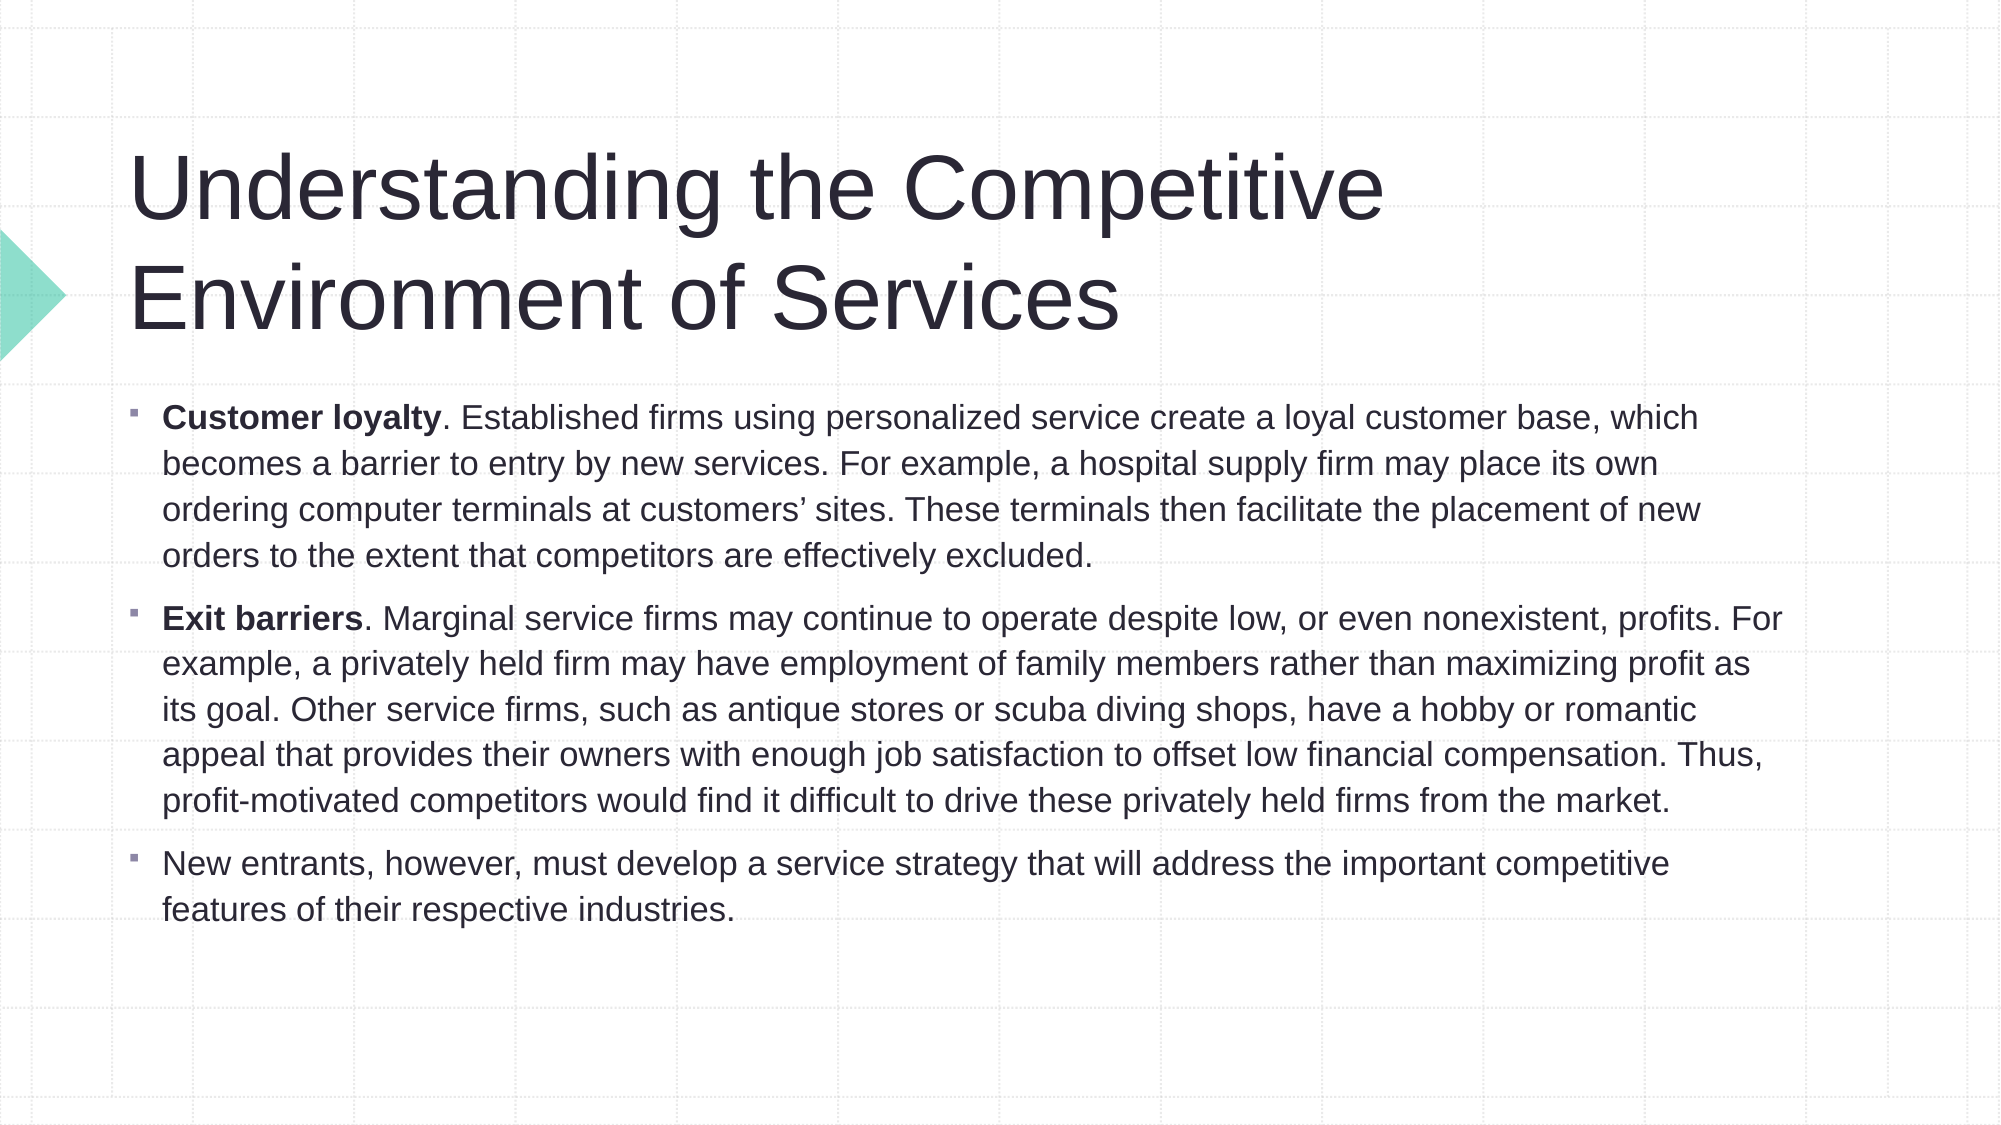

# Understanding the Competitive Environment of Services
Customer loyalty. Established firms using personalized service create a loyal customer base, which becomes a barrier to entry by new services. For example, a hospital supply firm may place its own ordering computer terminals at customers’ sites. These terminals then facilitate the placement of new orders to the extent that competitors are effectively excluded.
Exit barriers. Marginal service firms may continue to operate despite low, or even nonexistent, profits. For example, a privately held firm may have employment of family members rather than maximizing profit as its goal. Other service firms, such as antique stores or scuba diving shops, have a hobby or romantic appeal that provides their owners with enough job satisfaction to offset low financial compensation. Thus, profit-motivated competitors would find it difficult to drive these privately held firms from the market.
New entrants, however, must develop a service strategy that will address the important competitive features of their respective industries.